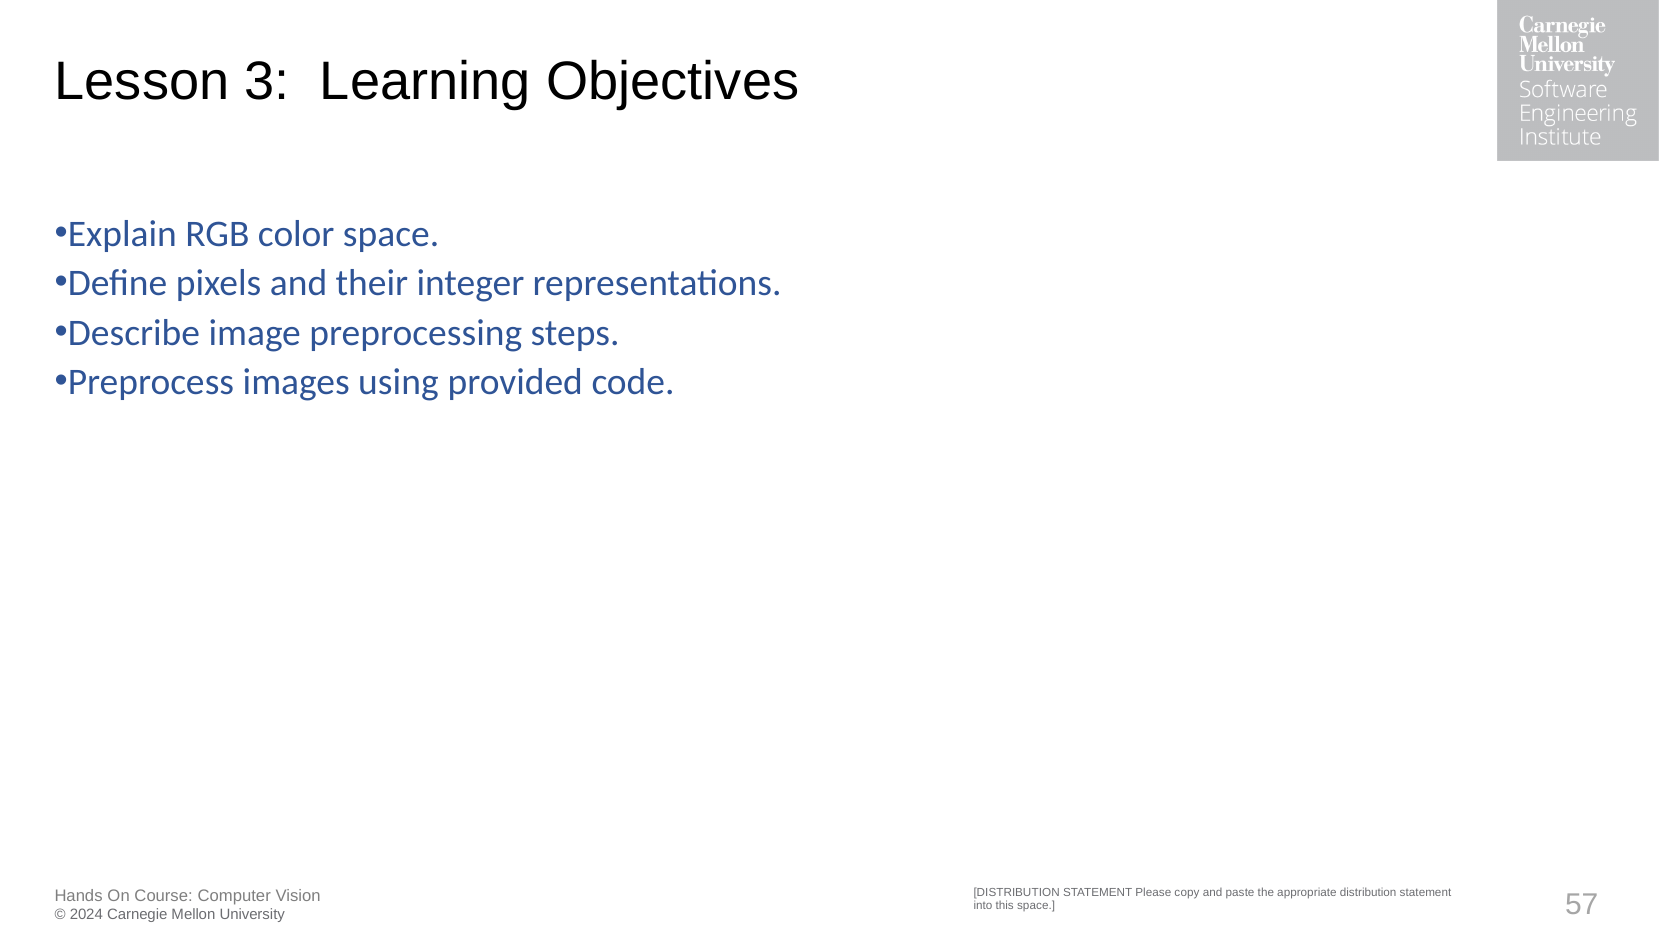

# Lesson 3:  Learning Objectives
Explain RGB color space.
Define pixels and their integer representations.
Describe image preprocessing steps.
Preprocess images using provided code.